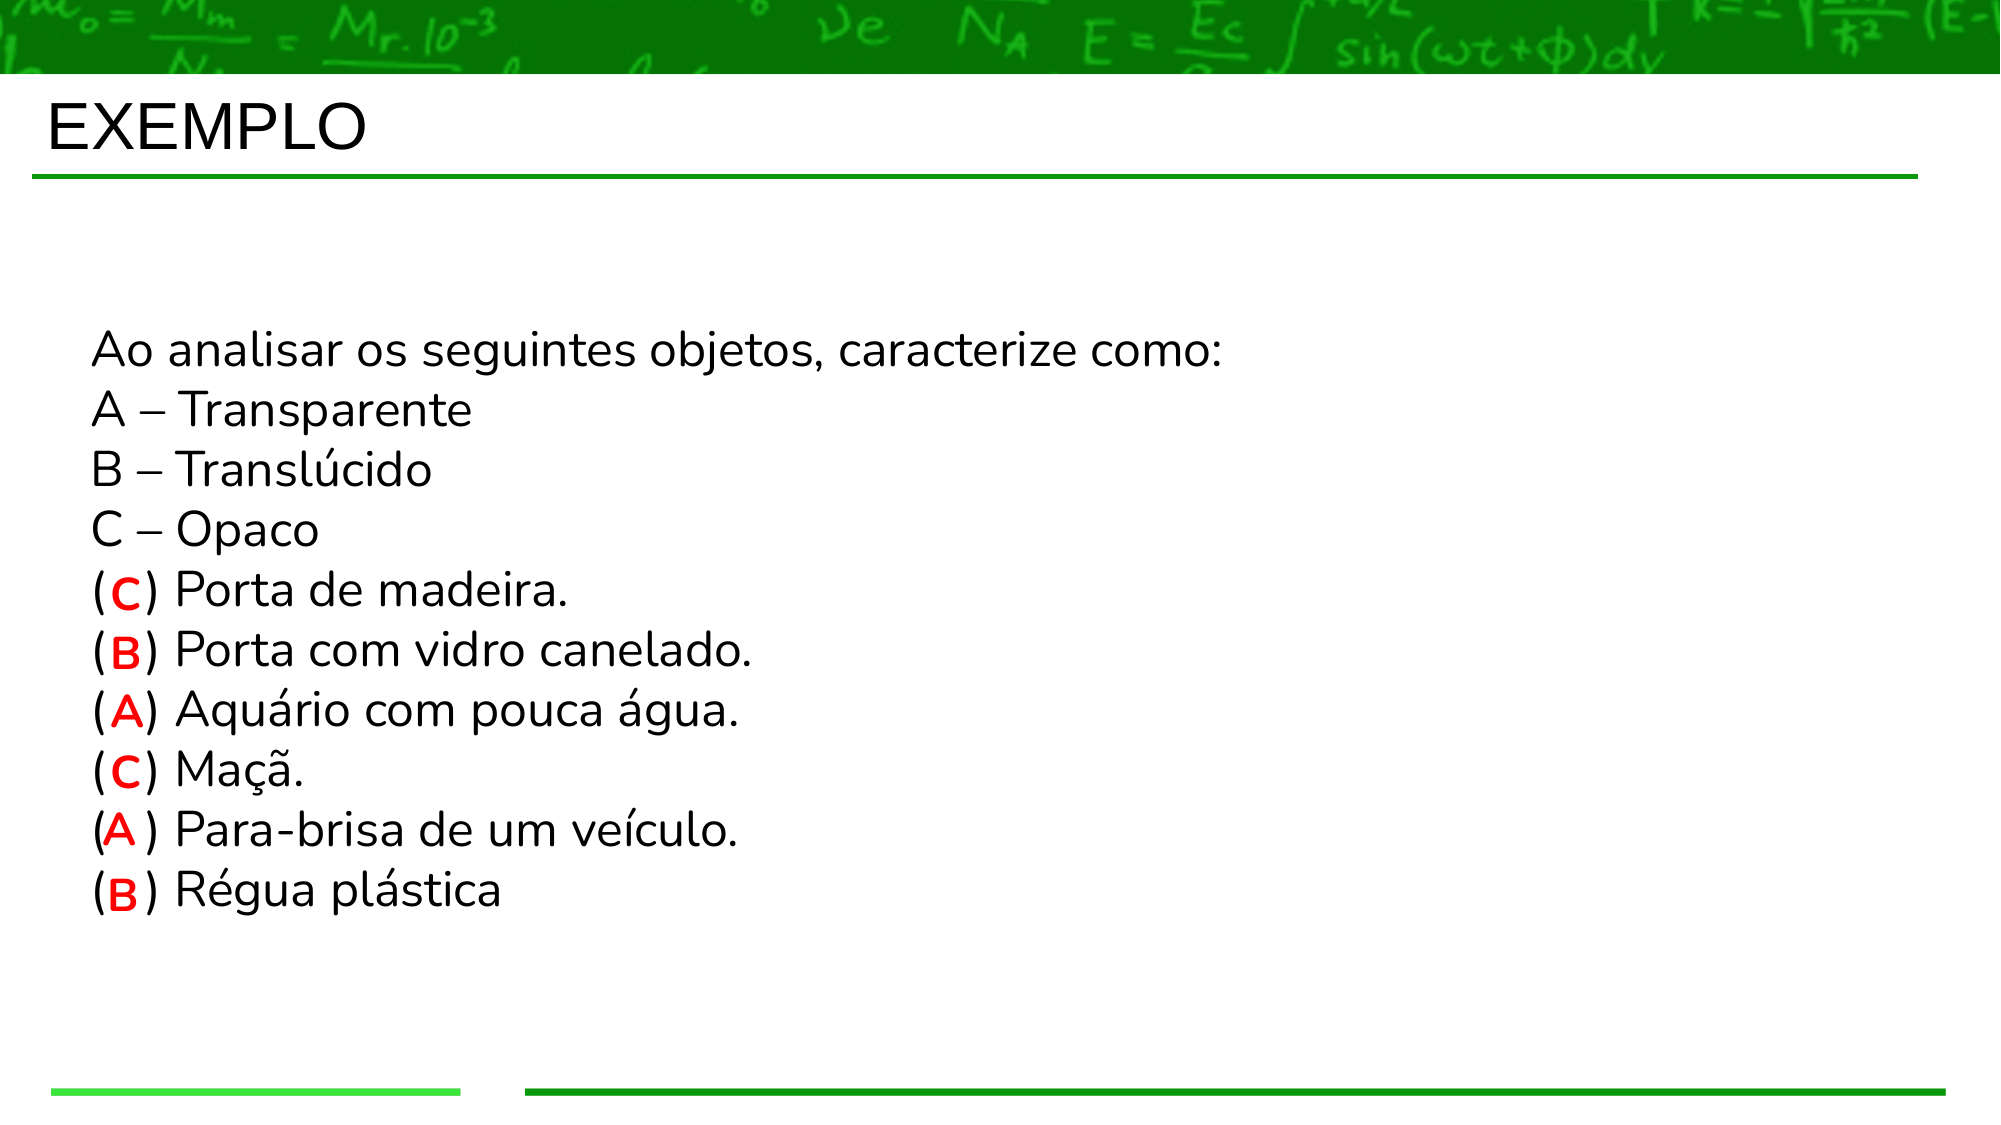

EXEMPLO
Ao analisar os seguintes objetos, caracterize como:
A – Transparente
B – Translúcido
C – Opaco
(   ) Porta de madeira.
(   ) Porta com vidro canelado.
(   ) Aquário com pouca água.
(   ) Maçã.
(   ) Para-brisa de um veículo.
(   ) Régua plástica
C
B
A
C
A
B